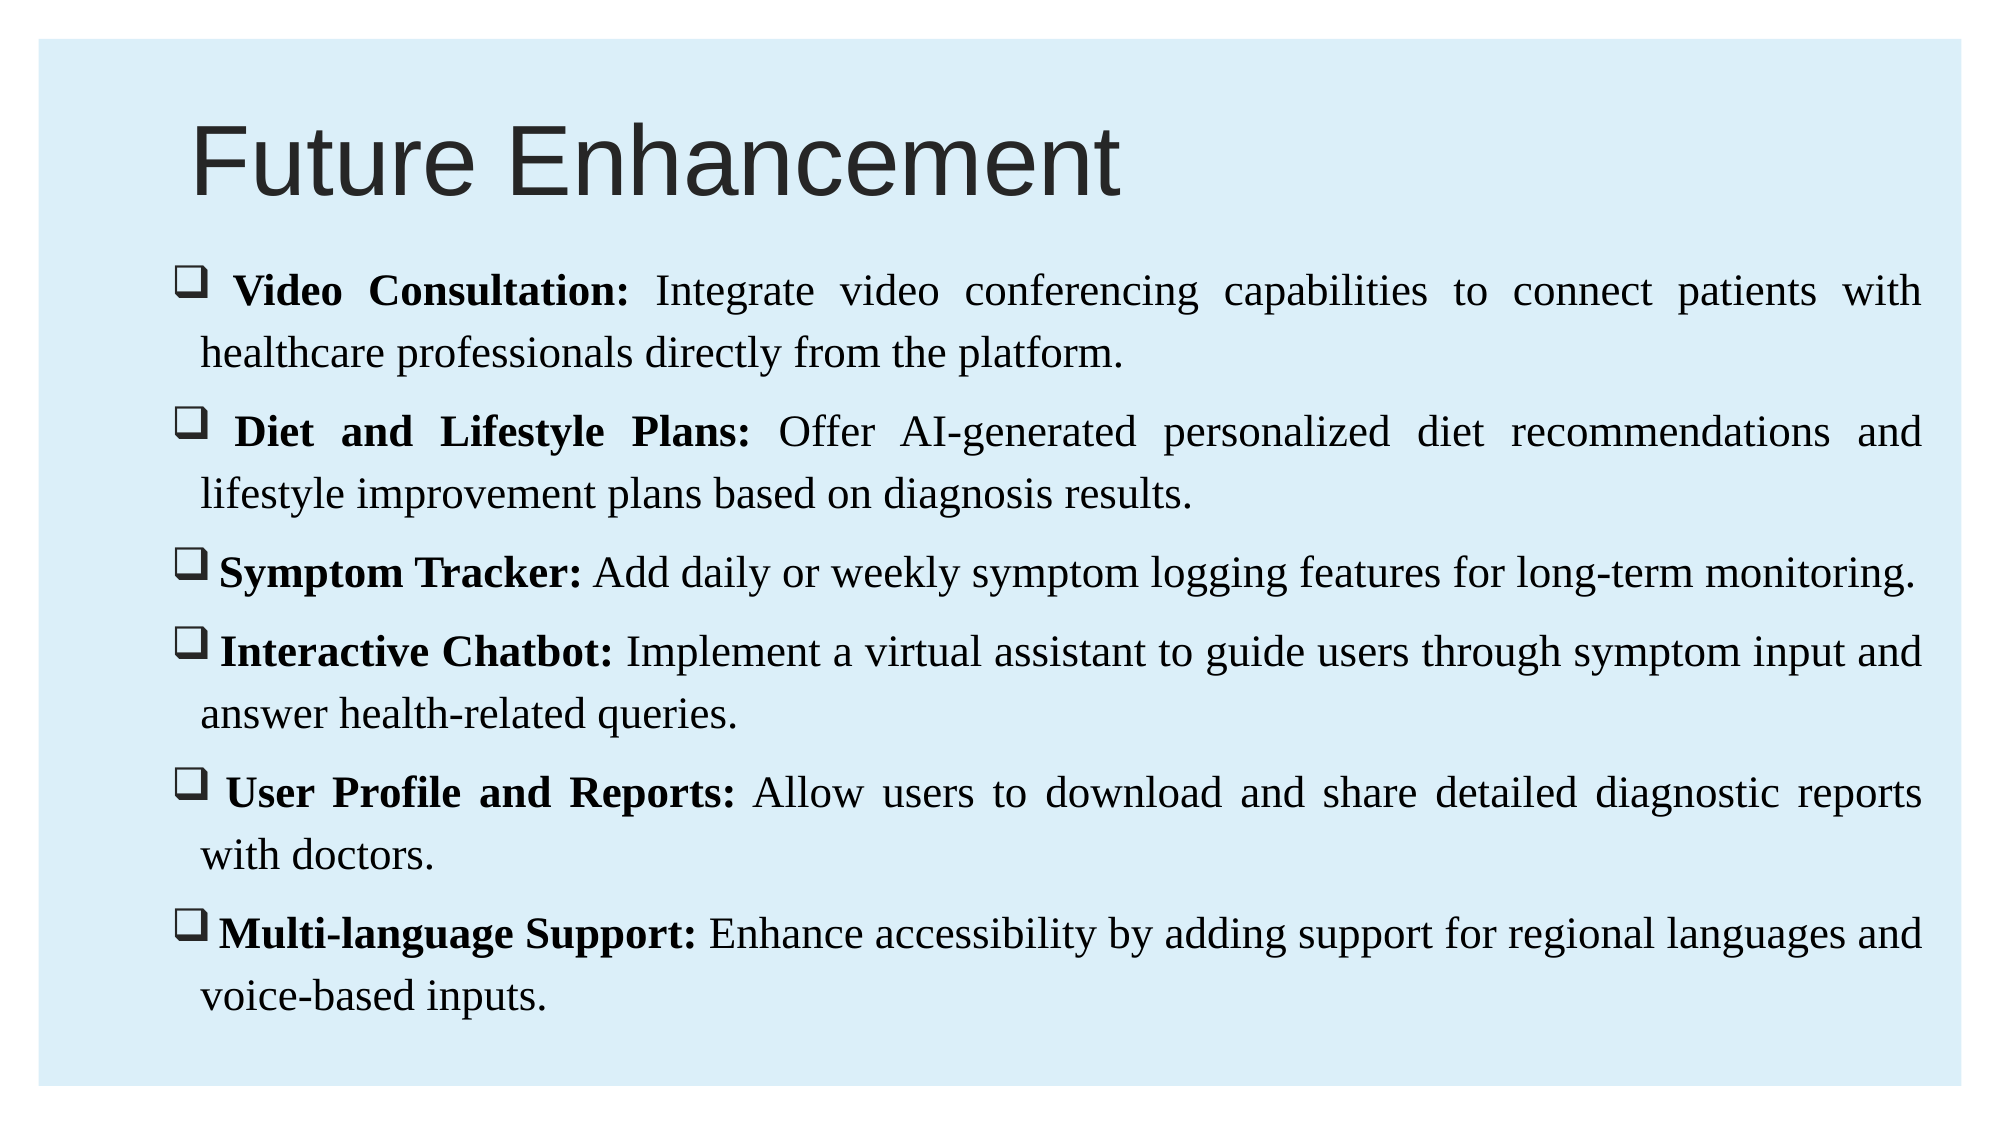

# Future Enhancement
 Video Consultation: Integrate video conferencing capabilities to connect patients with healthcare professionals directly from the platform.
 Diet and Lifestyle Plans: Offer AI-generated personalized diet recommendations and lifestyle improvement plans based on diagnosis results.
 Symptom Tracker: Add daily or weekly symptom logging features for long-term monitoring.
 Interactive Chatbot: Implement a virtual assistant to guide users through symptom input and answer health-related queries.
 User Profile and Reports: Allow users to download and share detailed diagnostic reports with doctors.
 Multi-language Support: Enhance accessibility by adding support for regional languages and voice-based inputs.